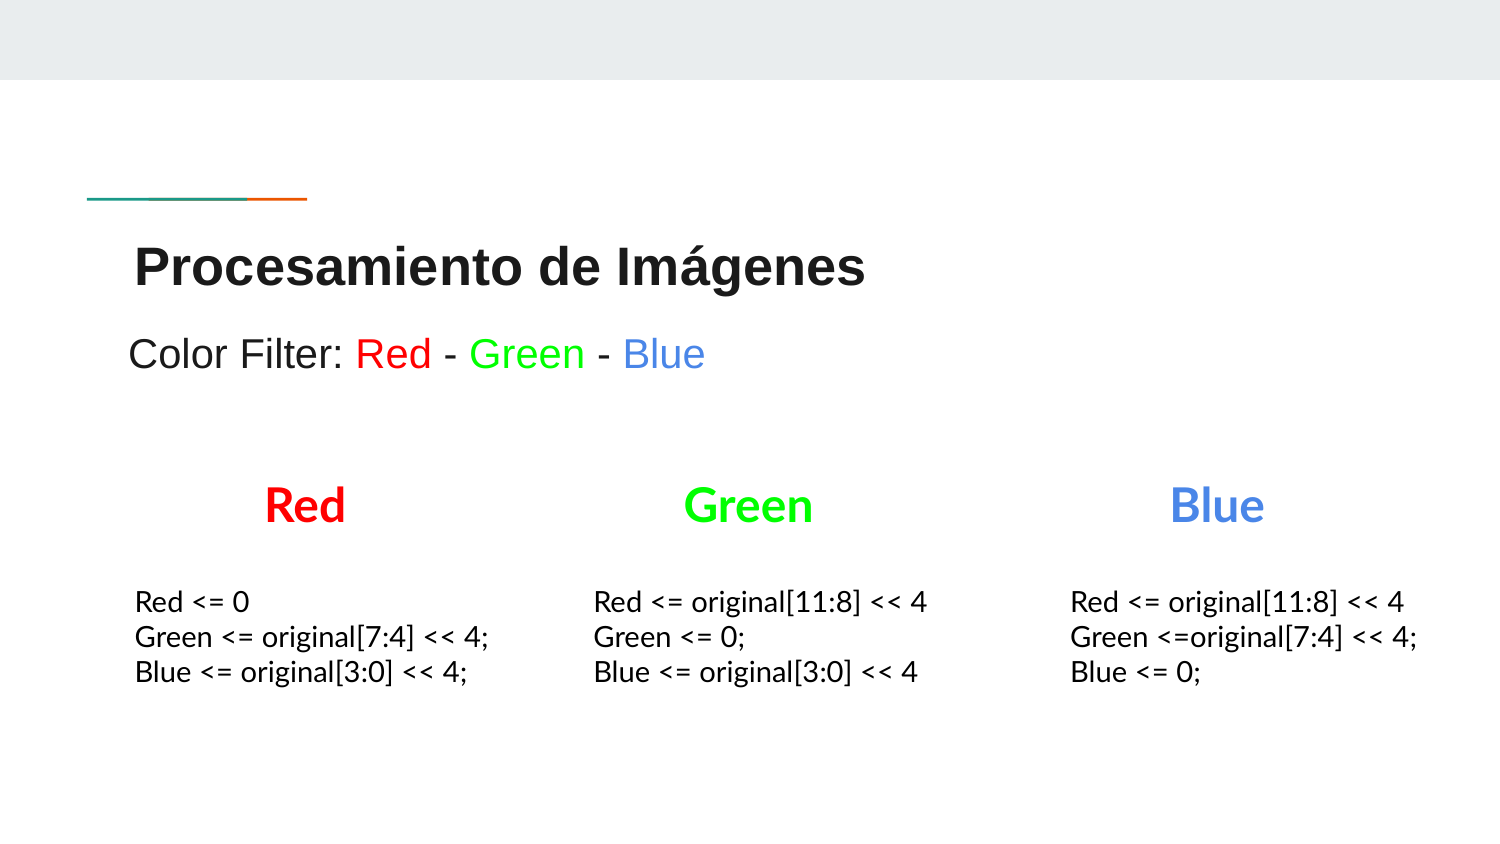

# Procesamiento de Imágenes
Color Filter: Red - Green - Blue
Red
Green
Blue
Red <= 0
Green <= original[7:4] << 4;
Blue <= original[3:0] << 4;
Red <= original[11:8] << 4
Green <= 0;
Blue <= original[3:0] << 4
Red <= original[11:8] << 4
Green <=original[7:4] << 4;
Blue <= 0;